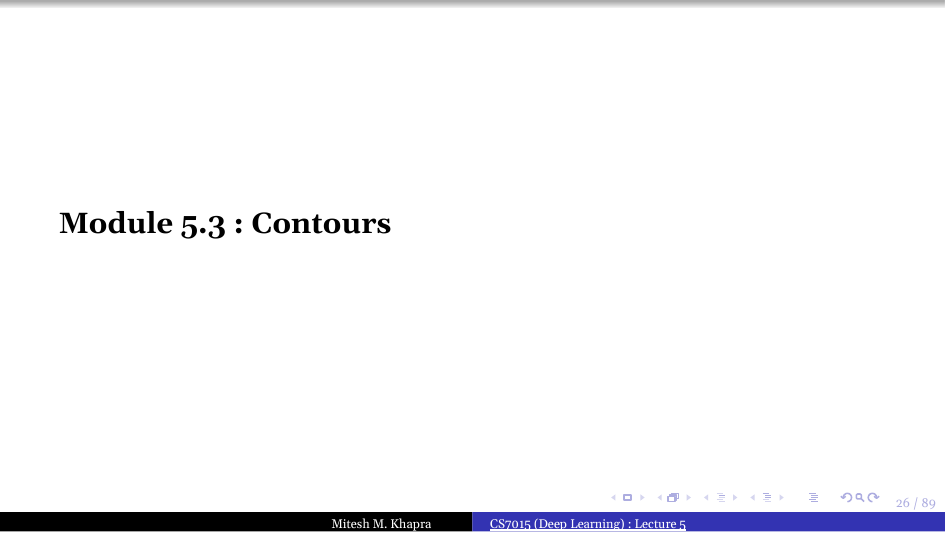

Module 5.3 : Contours
26 / 89

Mitesh M. Khapra
CS7015 (Deep Learning) : Lecture 5